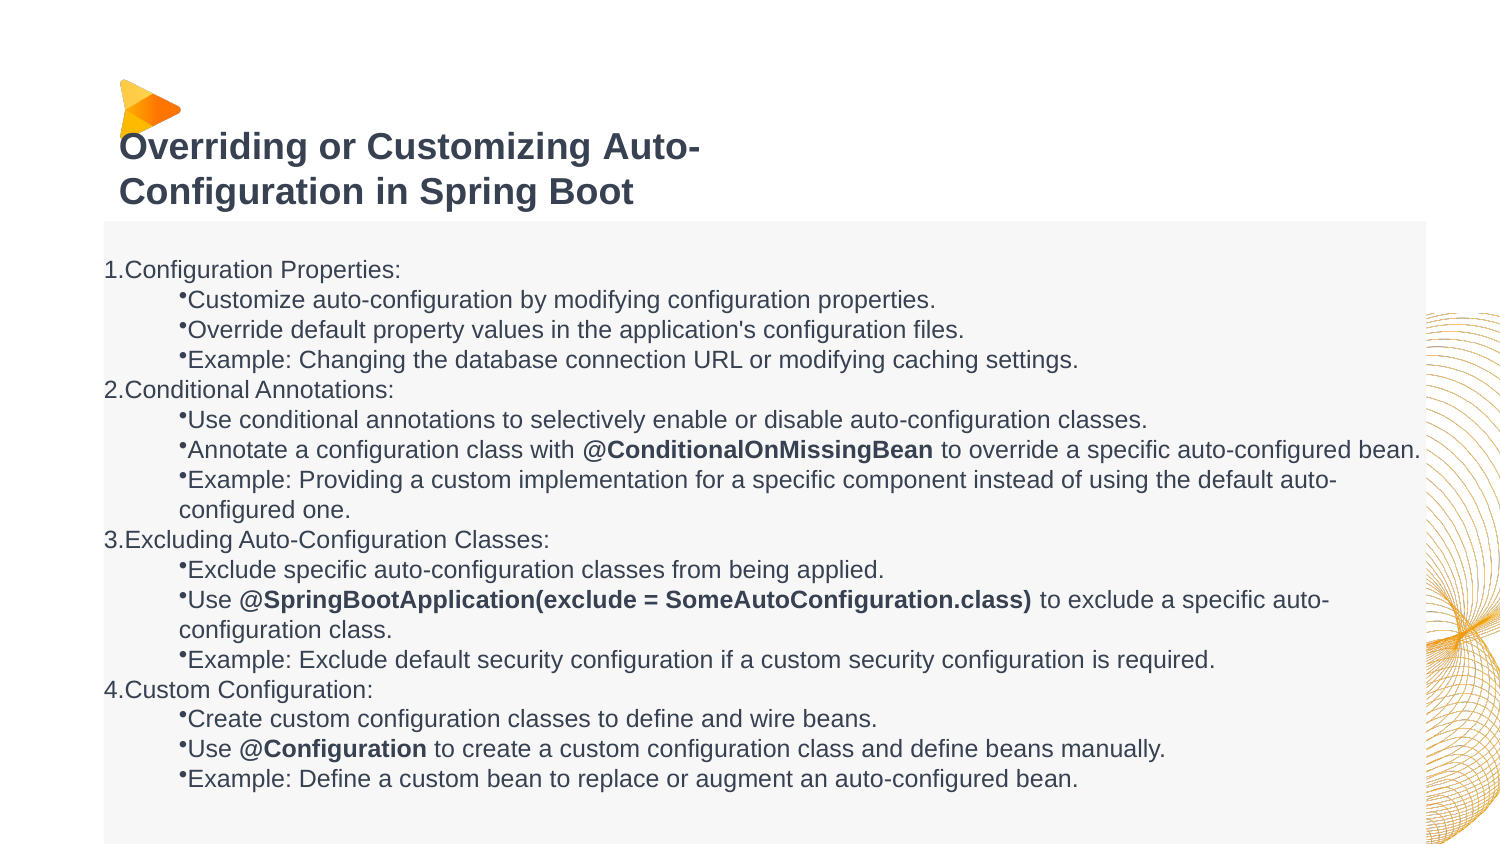

# Overriding or Customizing Auto-Configuration in Spring Boot

Configuration Properties:
Customize auto-configuration by modifying configuration properties.
Override default property values in the application's configuration files.
Example: Changing the database connection URL or modifying caching settings.
Conditional Annotations:
Use conditional annotations to selectively enable or disable auto-configuration classes.
Annotate a configuration class with @ConditionalOnMissingBean to override a specific auto-configured bean.
Example: Providing a custom implementation for a specific component instead of using the default auto-configured one.
Excluding Auto-Configuration Classes:
Exclude specific auto-configuration classes from being applied.
Use @SpringBootApplication(exclude = SomeAutoConfiguration.class) to exclude a specific auto-configuration class.
Example: Exclude default security configuration if a custom security configuration is required.
Custom Configuration:
Create custom configuration classes to define and wire beans.
Use @Configuration to create a custom configuration class and define beans manually.
Example: Define a custom bean to replace or augment an auto-configured bean.